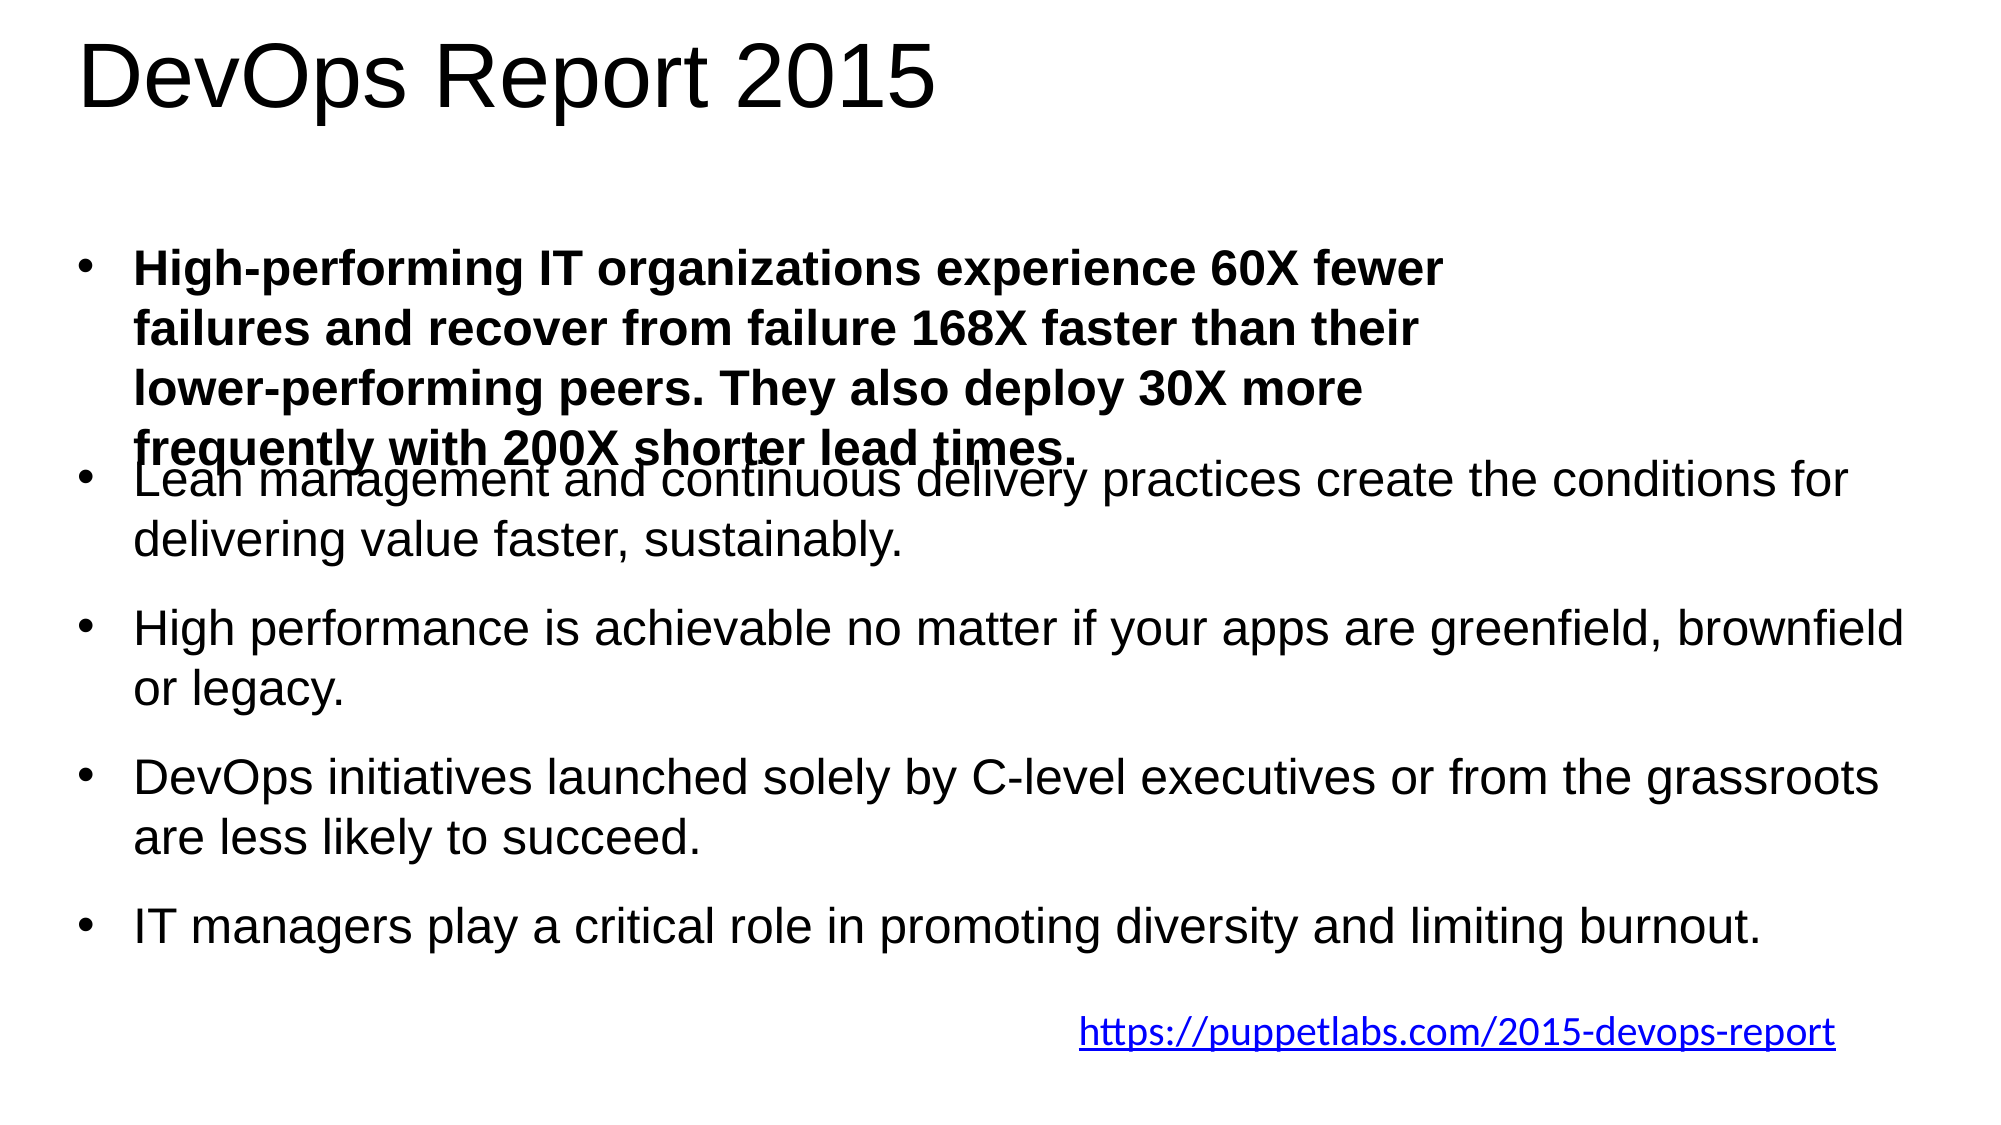

# DevOps Report 2015
High-performing IT organizations experience 60X fewer failures and recover from failure 168X faster than their lower-performing peers. They also deploy 30X more frequently with 200X shorter lead times.
Lean management and continuous delivery practices create the conditions for delivering value faster, sustainably.
High performance is achievable no matter if your apps are greenfield, brownfield or legacy.
DevOps initiatives launched solely by C-level executives or from the grassroots are less likely to succeed.
IT managers play a critical role in promoting diversity and limiting burnout.
https://puppetlabs.com/2015-devops-report